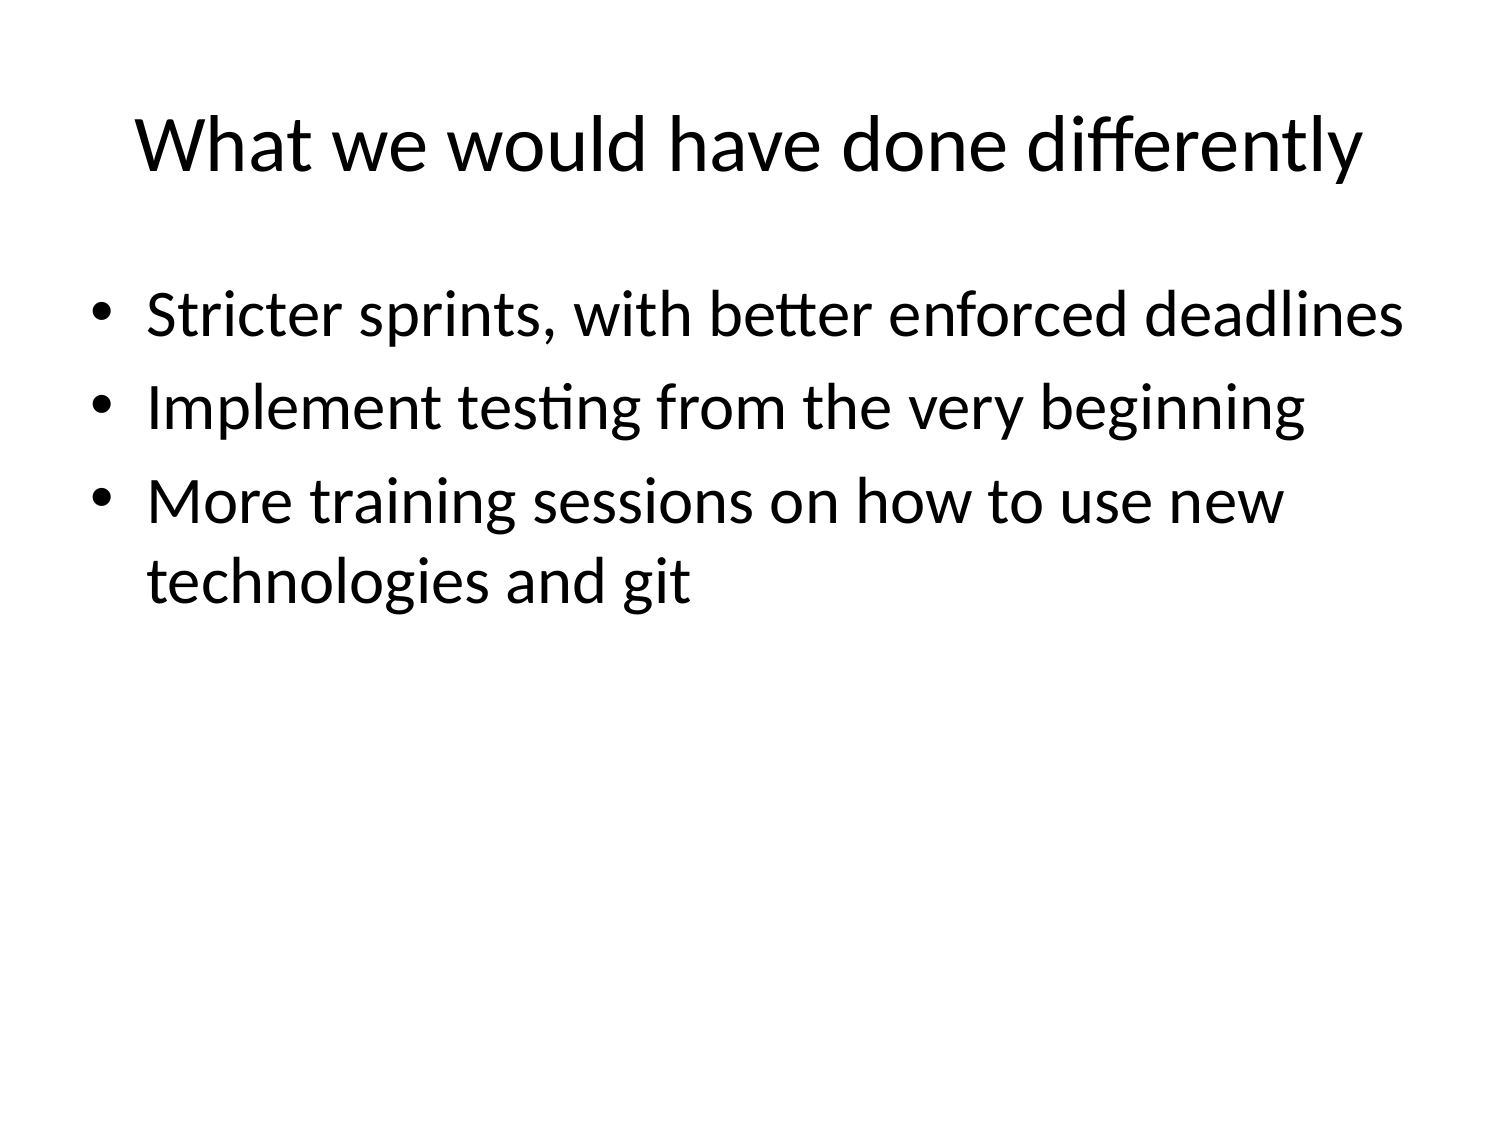

# What we would have done differently
Stricter sprints, with better enforced deadlines
Implement testing from the very beginning
More training sessions on how to use new technologies and git